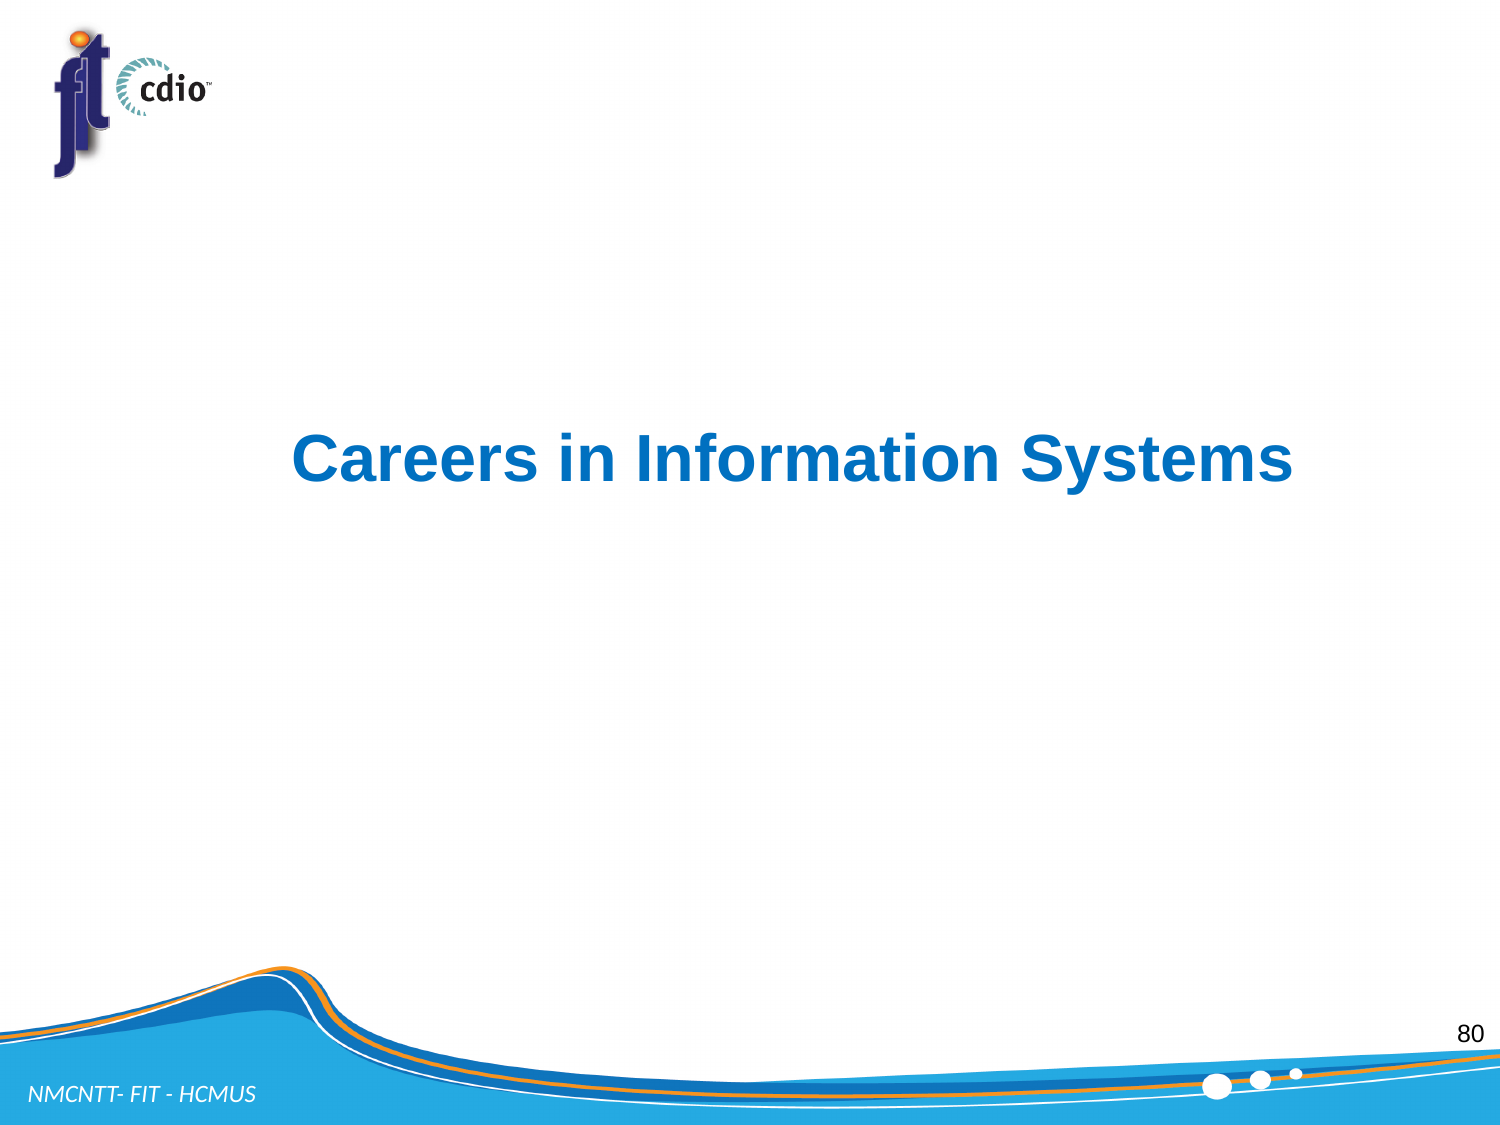

# Careers in Information Systems
80
NMCNTT- FIT - HCMUS